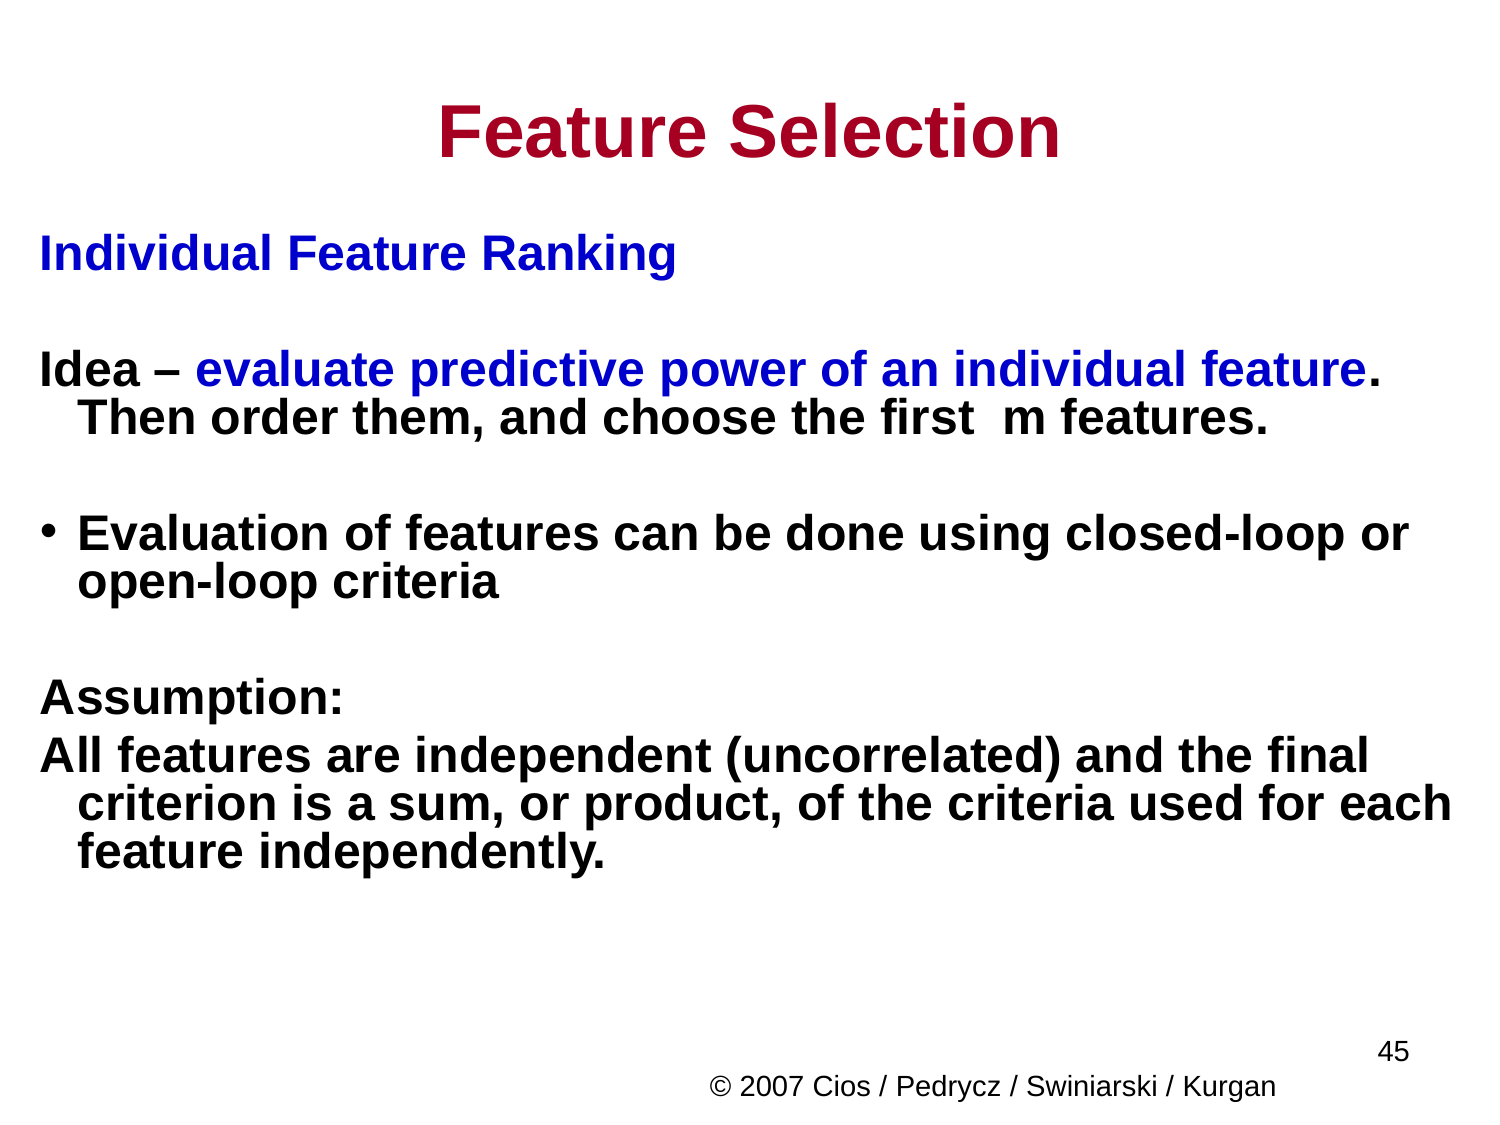

# Feature Selection
Individual Feature Ranking

Idea – evaluate predictive power of an individual feature.  Then order them, and choose the first  m features.

Evaluation of features can be done using closed-loop or open-loop criteria

Assumption:
All features are independent (uncorrelated) and the final criterion is a sum, or product, of the criteria used for each feature independently.

© 2007 Cios / Pedrycz / Swiniarski / Kurgan
	45